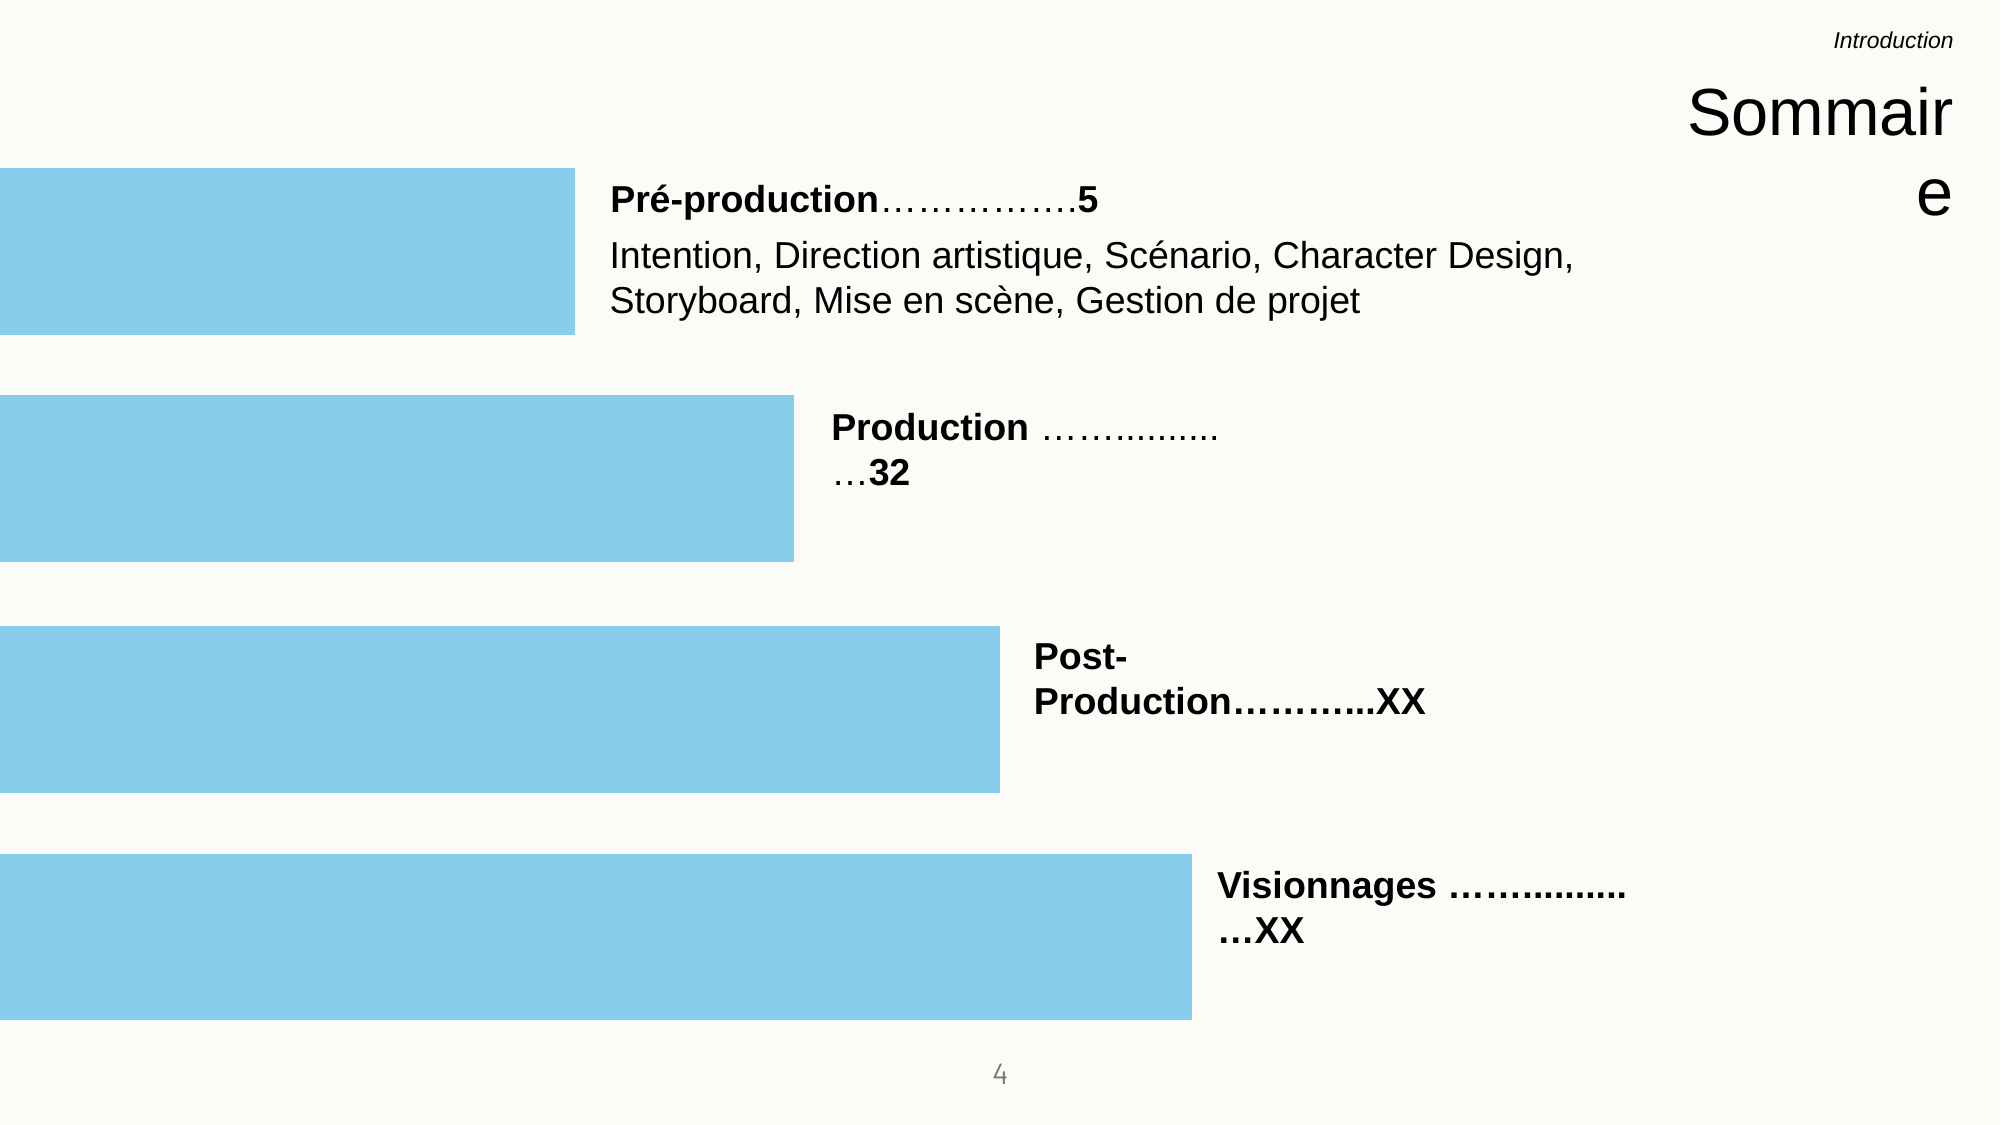

# Introduction
Sommaire

Pré-production…………….5
Intention, Direction artistique, Scénario, Character Design, Storyboard, Mise en scène, Gestion de projet

Production ……..........…32
Post-Production………...XX

Visionnages ……..........…XX
4